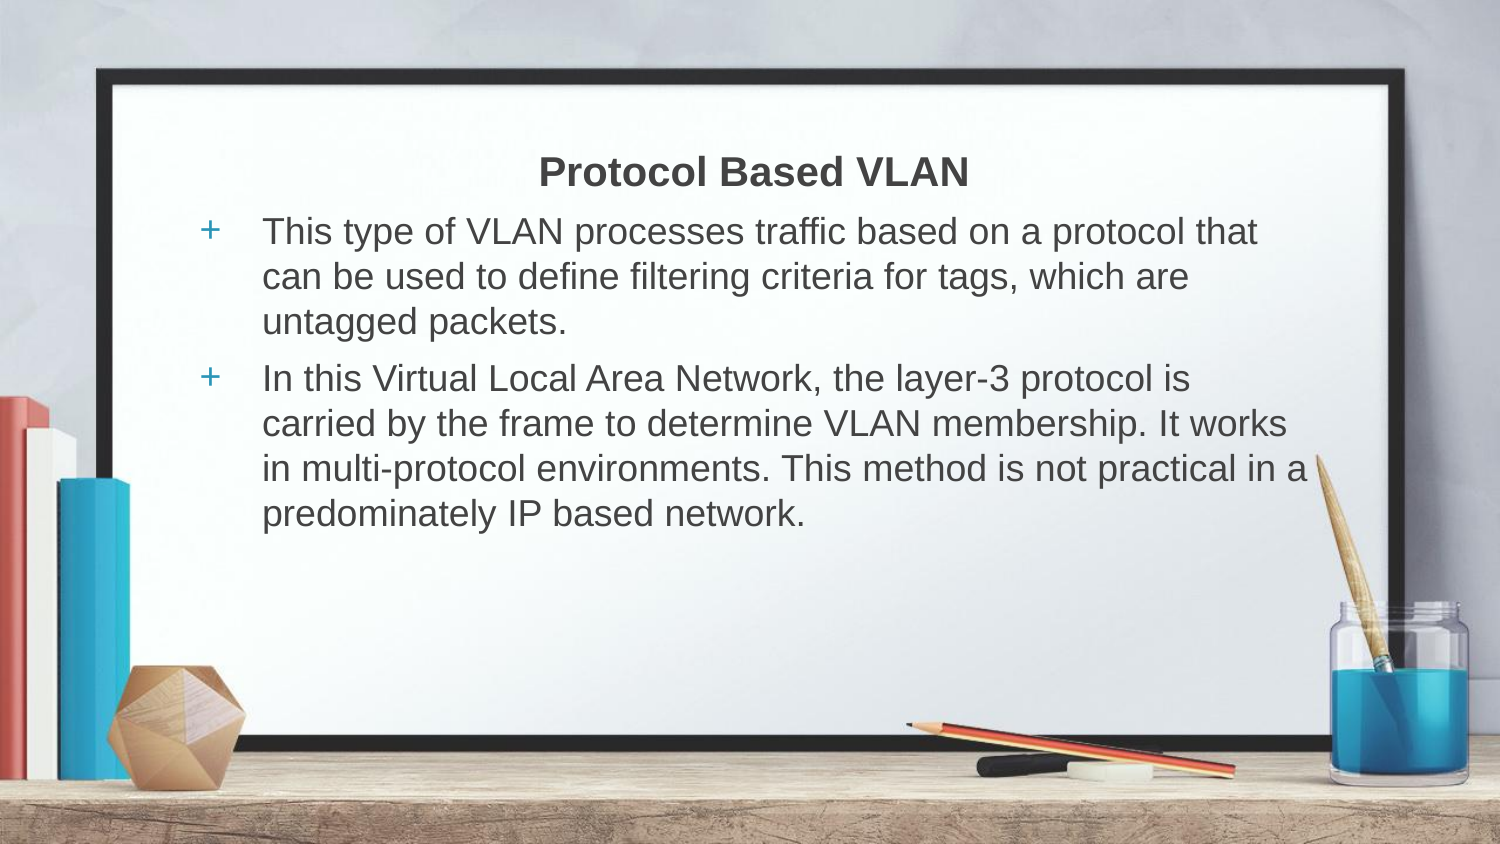

Protocol Based VLAN
This type of VLAN processes traffic based on a protocol that can be used to define filtering criteria for tags, which are untagged packets.
In this Virtual Local Area Network, the layer-3 protocol is carried by the frame to determine VLAN membership. It works in multi-protocol environments. This method is not practical in a predominately IP based network.